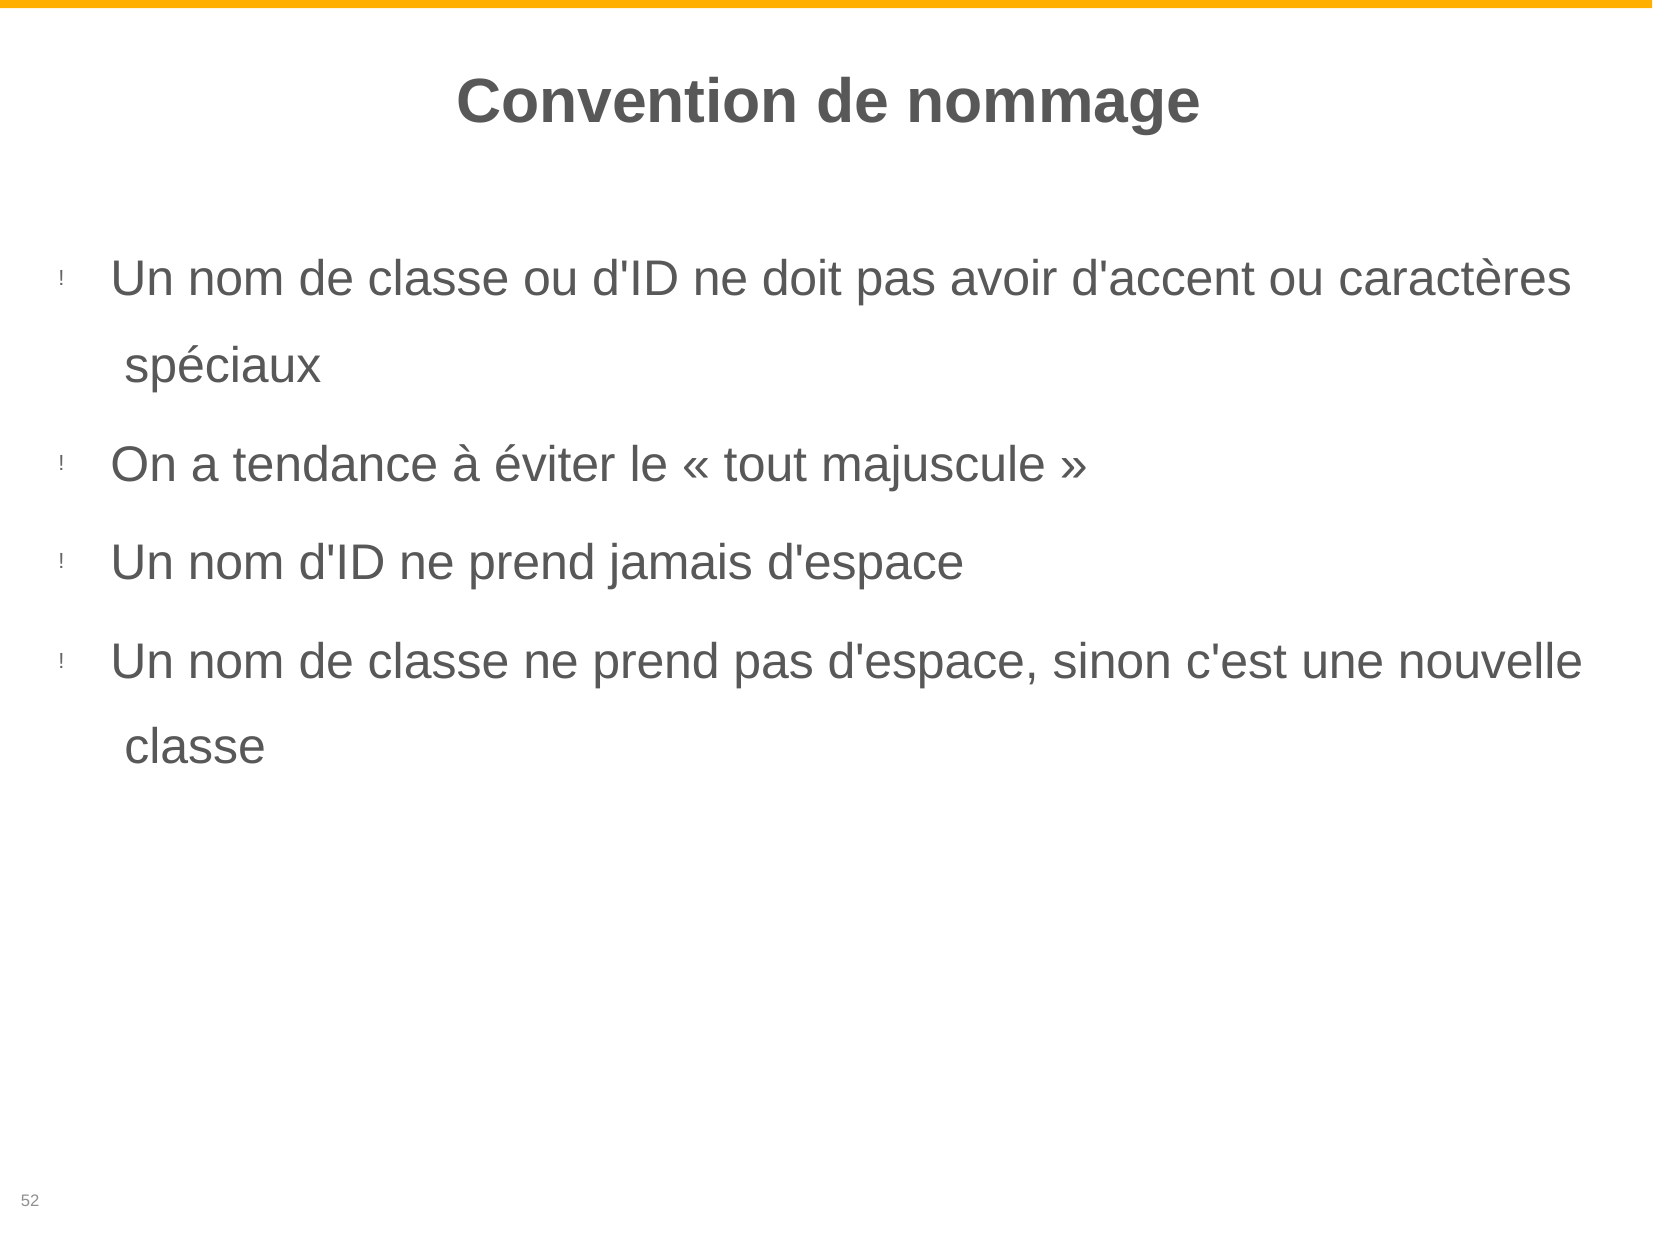

# Convention de nommage
Un nom de classe ou d'ID ne doit pas avoir d'accent ou caractères  spéciaux
!
On a tendance à éviter le « tout majuscule »
Un nom d'ID ne prend jamais d'espace
Un nom de classe ne prend pas d'espace, sinon c'est une nouvelle  classe
!
!
!

52